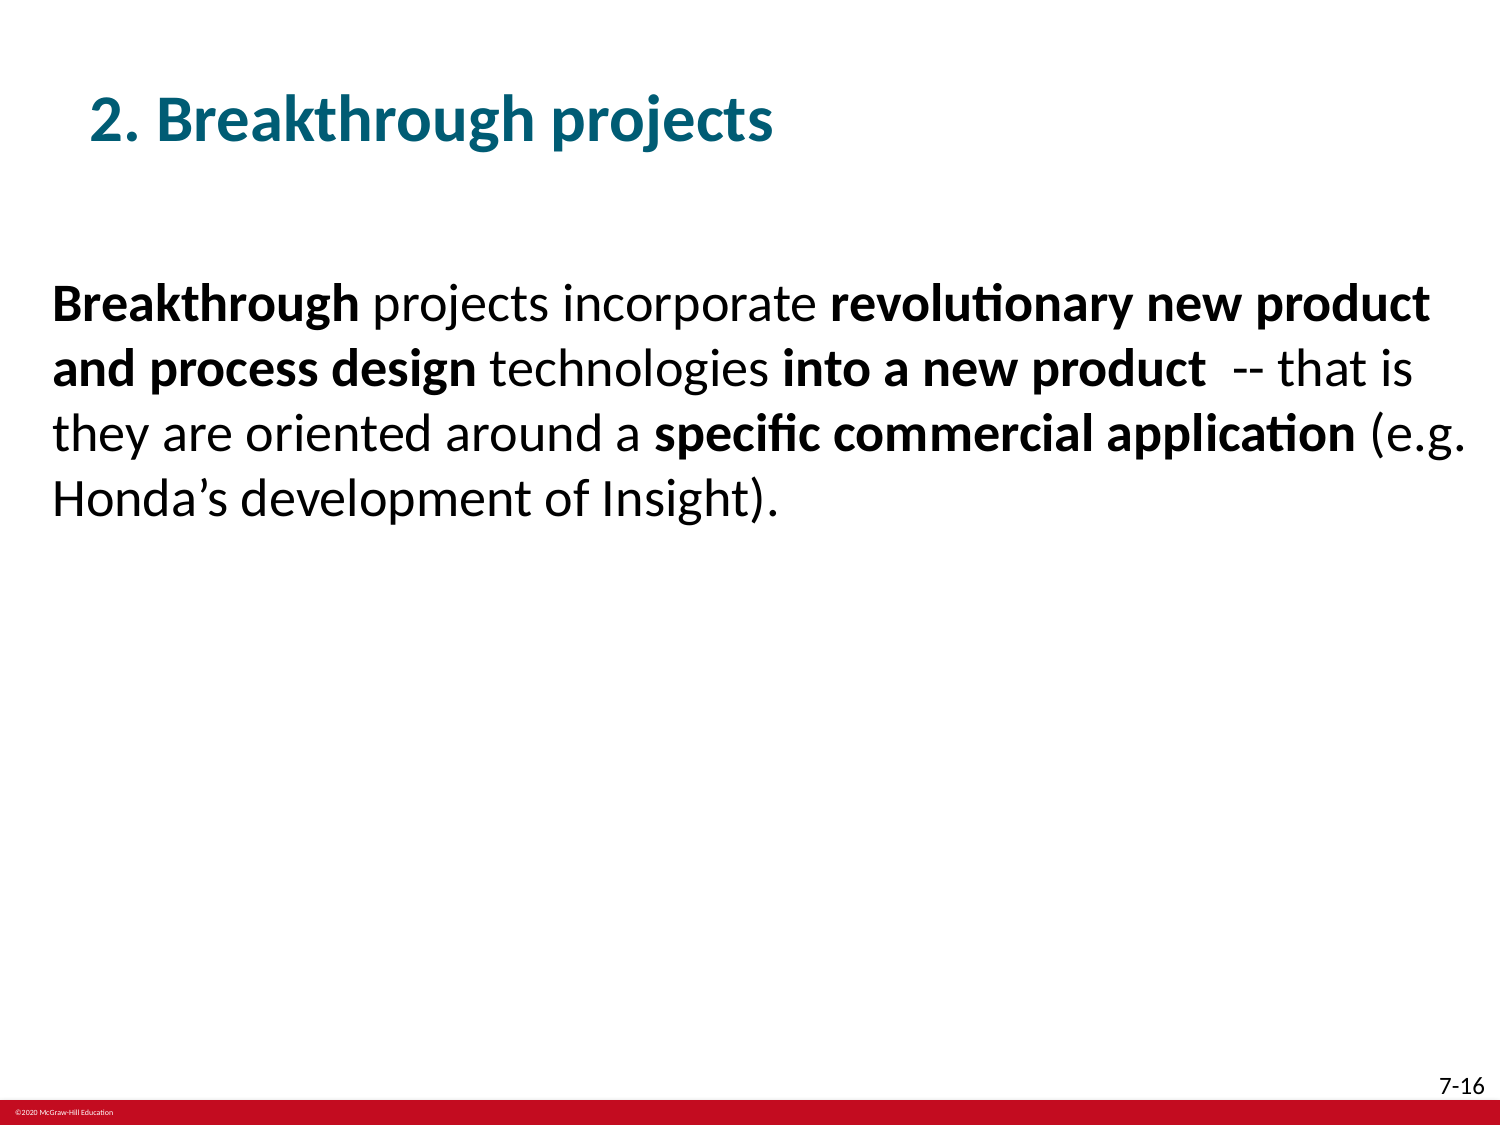

# 2. Breakthrough projects

Breakthrough projects incorporate revolutionary new product and process design technologies into a new product  -- that is they are oriented around a specific commercial application (e.g. Honda’s development of Insight).